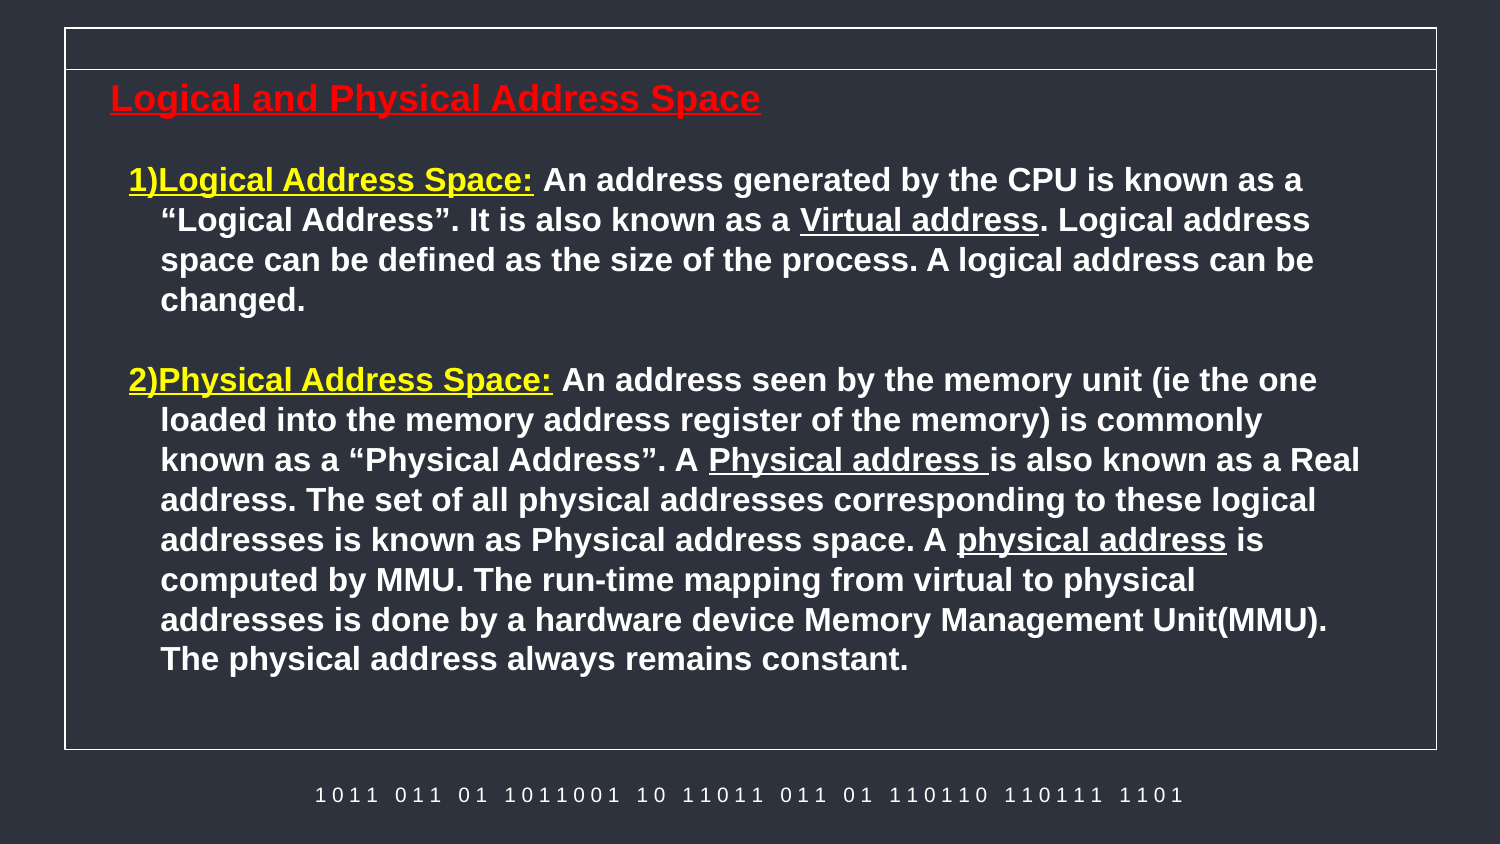

Logical and Physical Address Space

  1)Logical Address Space: An address generated by the CPU is known as a “Logical Address”. It is also known as a Virtual address. Logical address space can be defined as the size of the process. A logical address can be changed.

  2)Physical Address Space: An address seen by the memory unit (ie the one loaded into the memory address register of the memory) is commonly known as a “Physical Address”. A Physical address is also known as a Real address. The set of all physical addresses corresponding to these logical addresses is known as Physical address space. A physical address is computed by MMU. The run-time mapping from virtual to physical addresses is done by a hardware device Memory Management Unit(MMU). The physical address always remains constant.